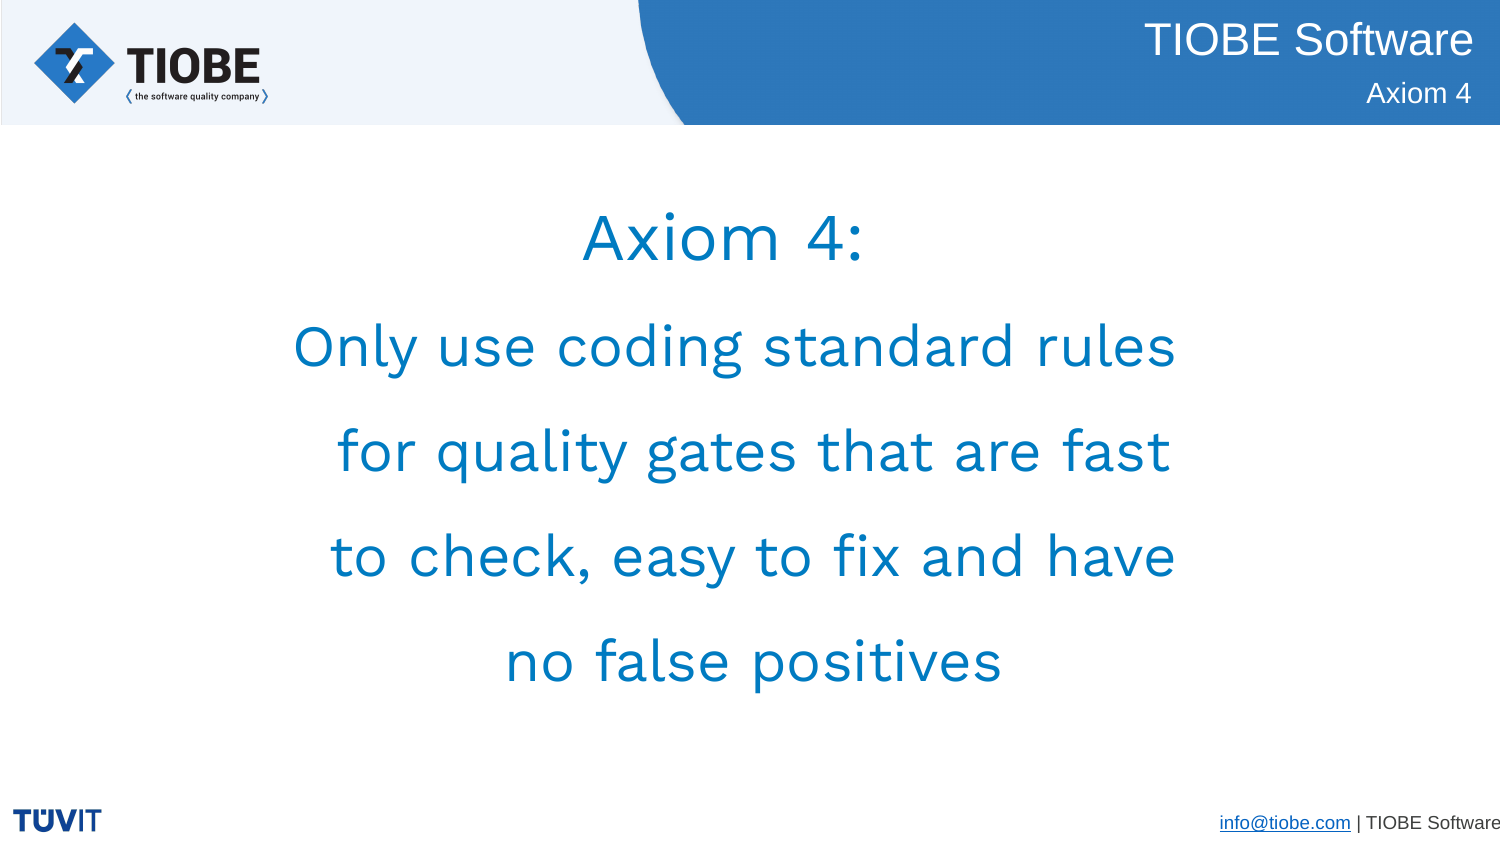

# Axiom 4
Axiom 4:
Only use coding standard rules for quality gates that are fast to check, easy to fix and have no false positives